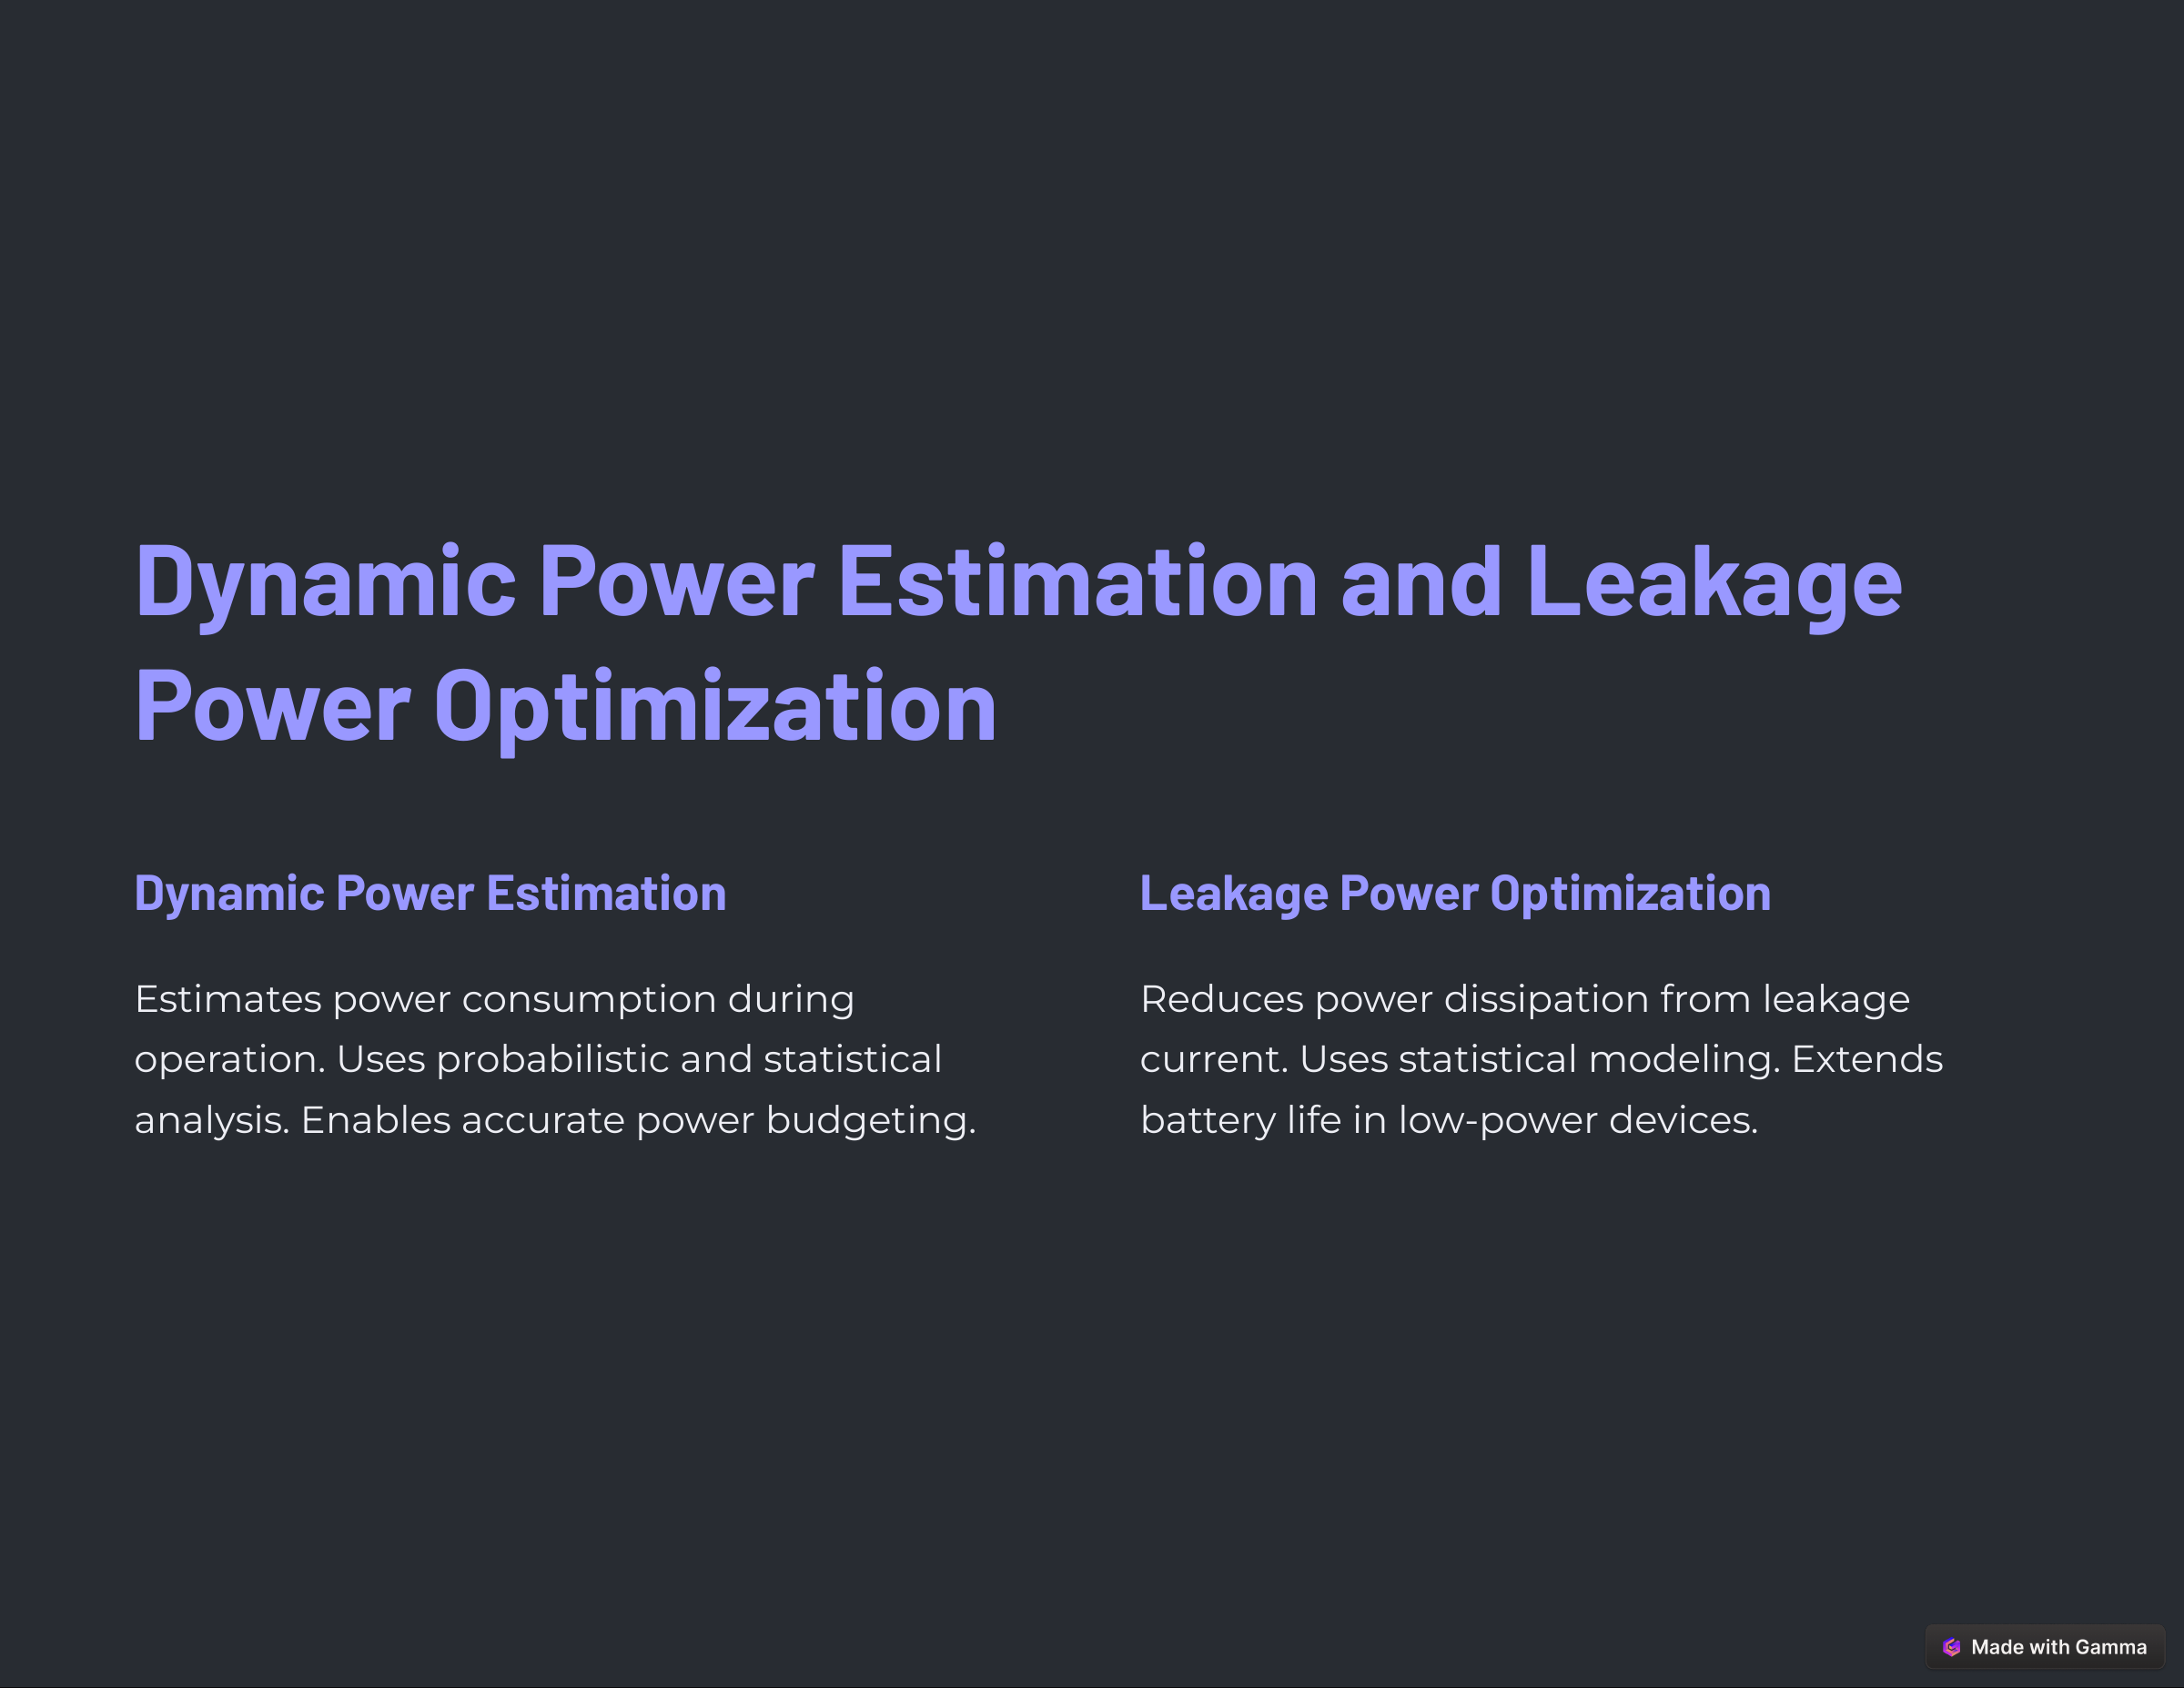

Dynamic Power Estimation and Leakage Power Optimization
Dynamic Power Estimation
Leakage Power Optimization
Estimates power consumption during operation. Uses probabilistic and statistical analysis. Enables accurate power budgeting.
Reduces power dissipation from leakage current. Uses statistical modeling. Extends battery life in low-power devices.